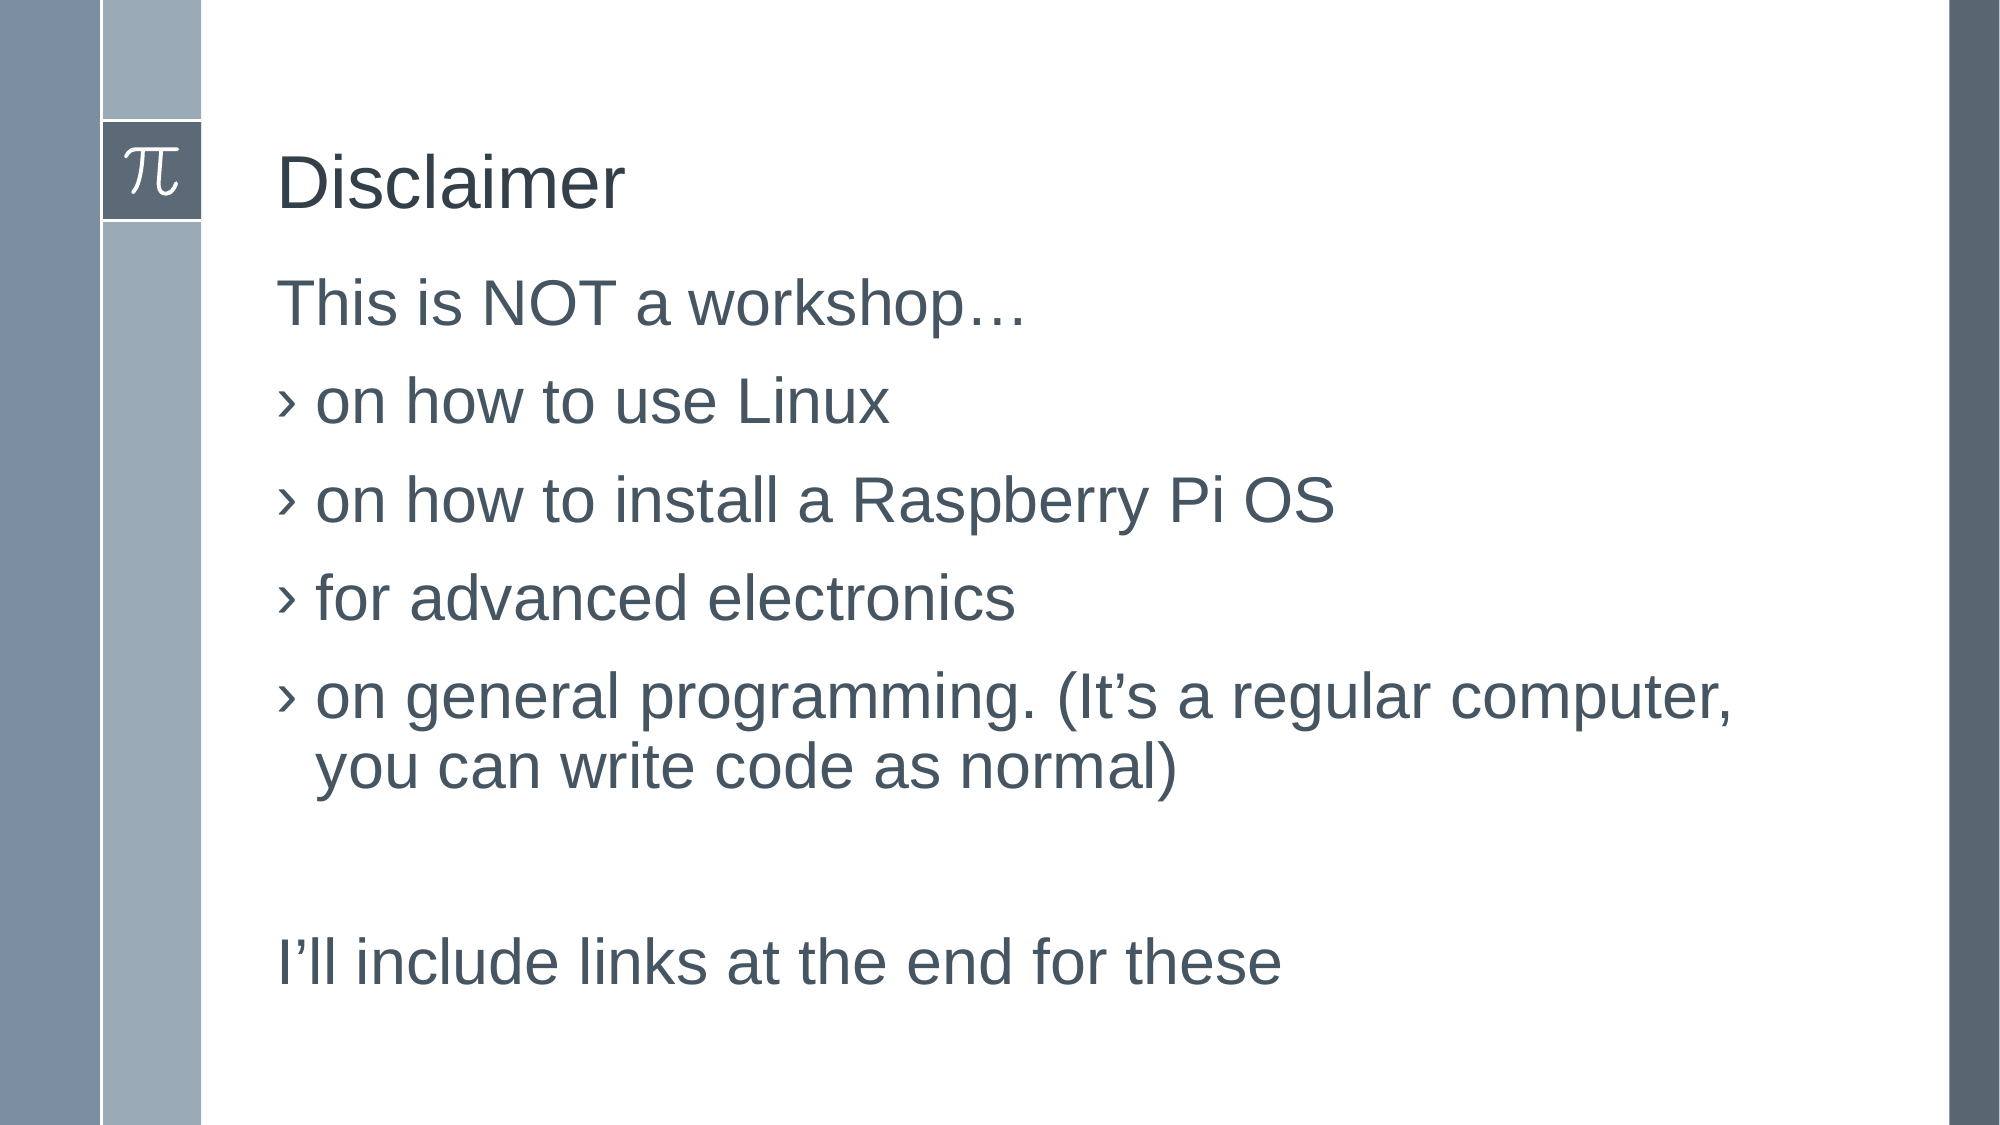

# Disclaimer
This is NOT a workshop…
on how to use Linux
on how to install a Raspberry Pi OS
for advanced electronics
on general programming. (It’s a regular computer, you can write code as normal)

I’ll include links at the end for these